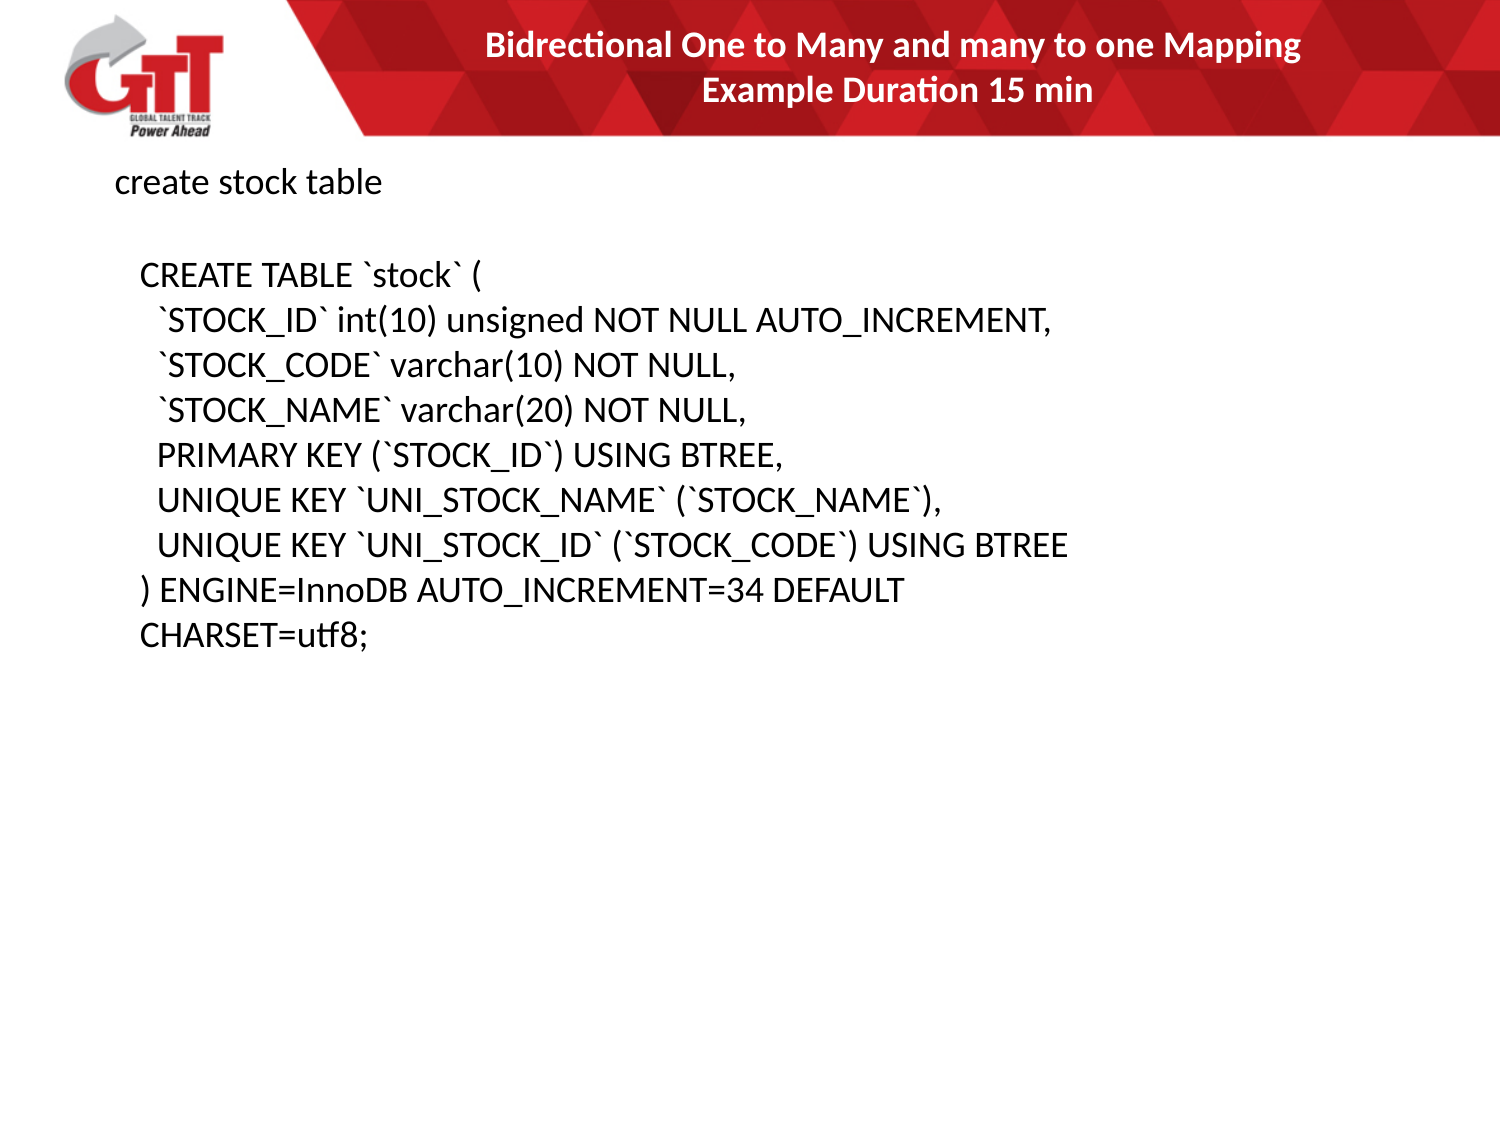

# Bidrectional One to Many and many to one Mapping Example Duration 15 min
create stock table
CREATE TABLE `stock` (
  `STOCK_ID` int(10) unsigned NOT NULL AUTO_INCREMENT,
  `STOCK_CODE` varchar(10) NOT NULL,
  `STOCK_NAME` varchar(20) NOT NULL,
  PRIMARY KEY (`STOCK_ID`) USING BTREE,
  UNIQUE KEY `UNI_STOCK_NAME` (`STOCK_NAME`),
  UNIQUE KEY `UNI_STOCK_ID` (`STOCK_CODE`) USING BTREE
) ENGINE=InnoDB AUTO_INCREMENT=34 DEFAULT CHARSET=utf8;